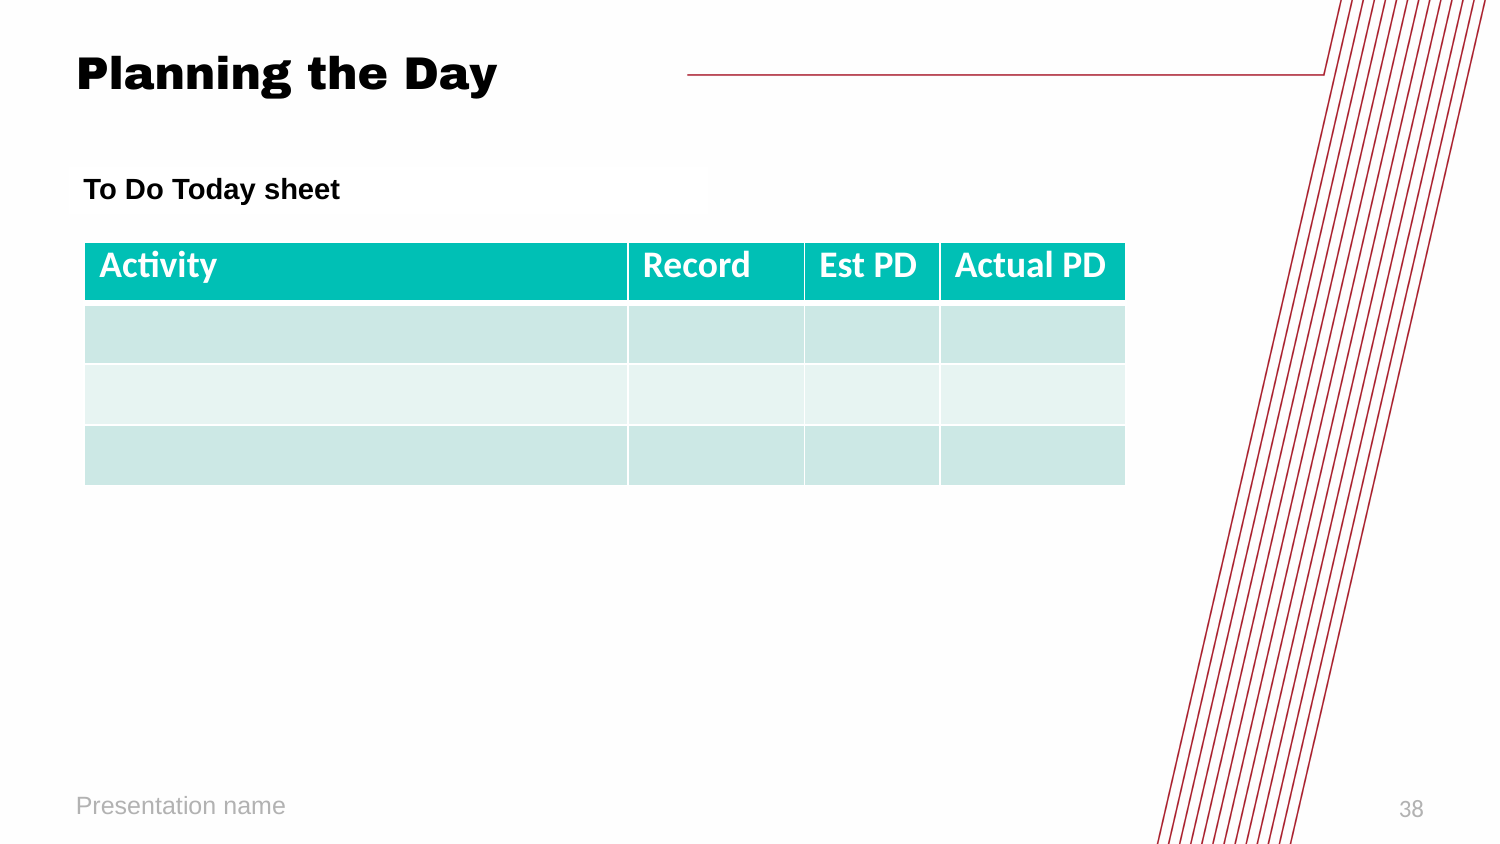

# Planning the Day
To Do Today sheet
| Activity | Record | Est PD | Actual PD |
| --- | --- | --- | --- |
|  |  |  |  |
|  |  |  |  |
|  |  |  |  |
Presentation name
38